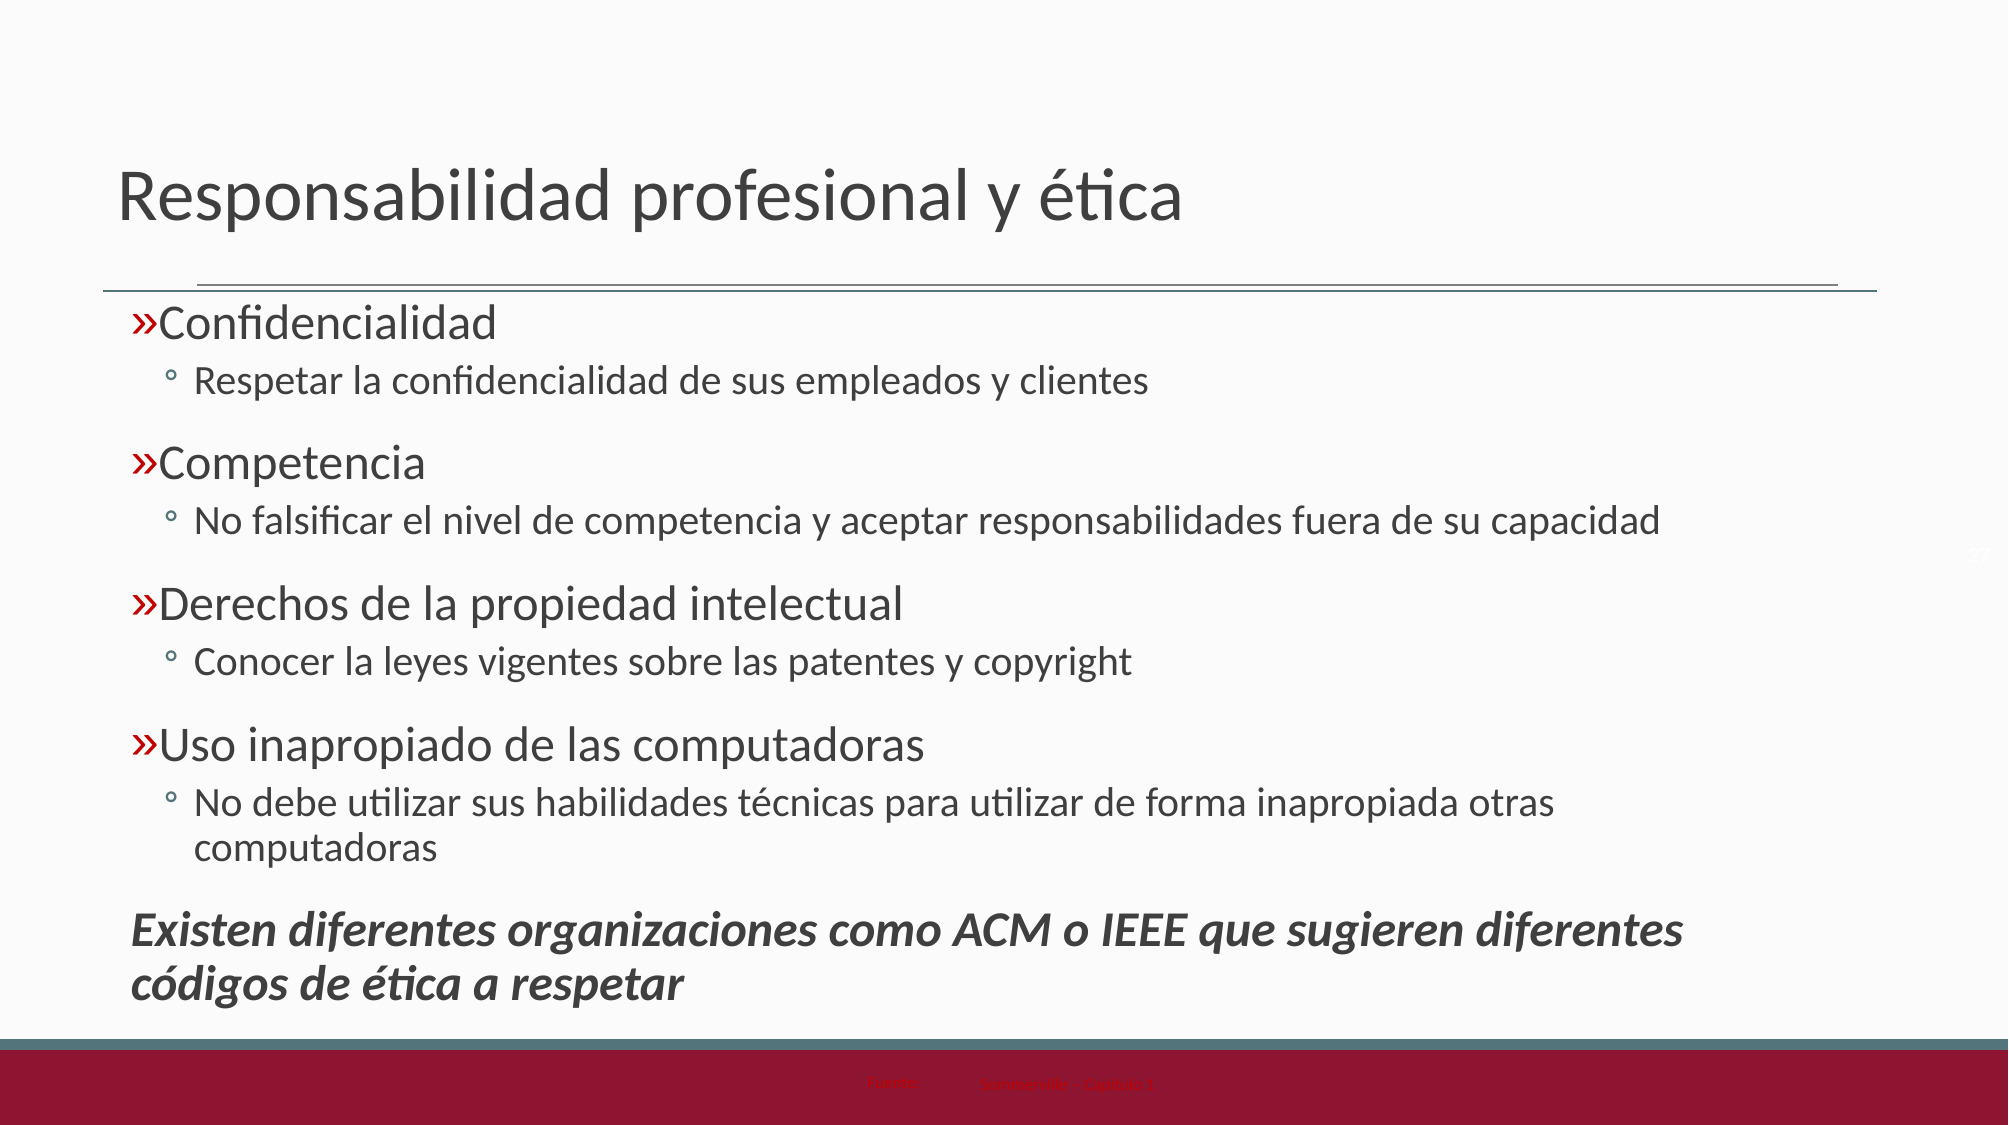

# Responsabilidad profesional y ética
Confidencialidad
Respetar la confidencialidad de sus empleados y clientes
Competencia
No falsificar el nivel de competencia y aceptar responsabilidades fuera de su capacidad
Derechos de la propiedad intelectual
Conocer la leyes vigentes sobre las patentes y copyright
Uso inapropiado de las computadoras
No debe utilizar sus habilidades técnicas para utilizar de forma inapropiada otras computadoras
Existen diferentes organizaciones como ACM o IEEE que sugieren diferentes códigos de ética a respetar
27
Sommerville – Capítulo 1